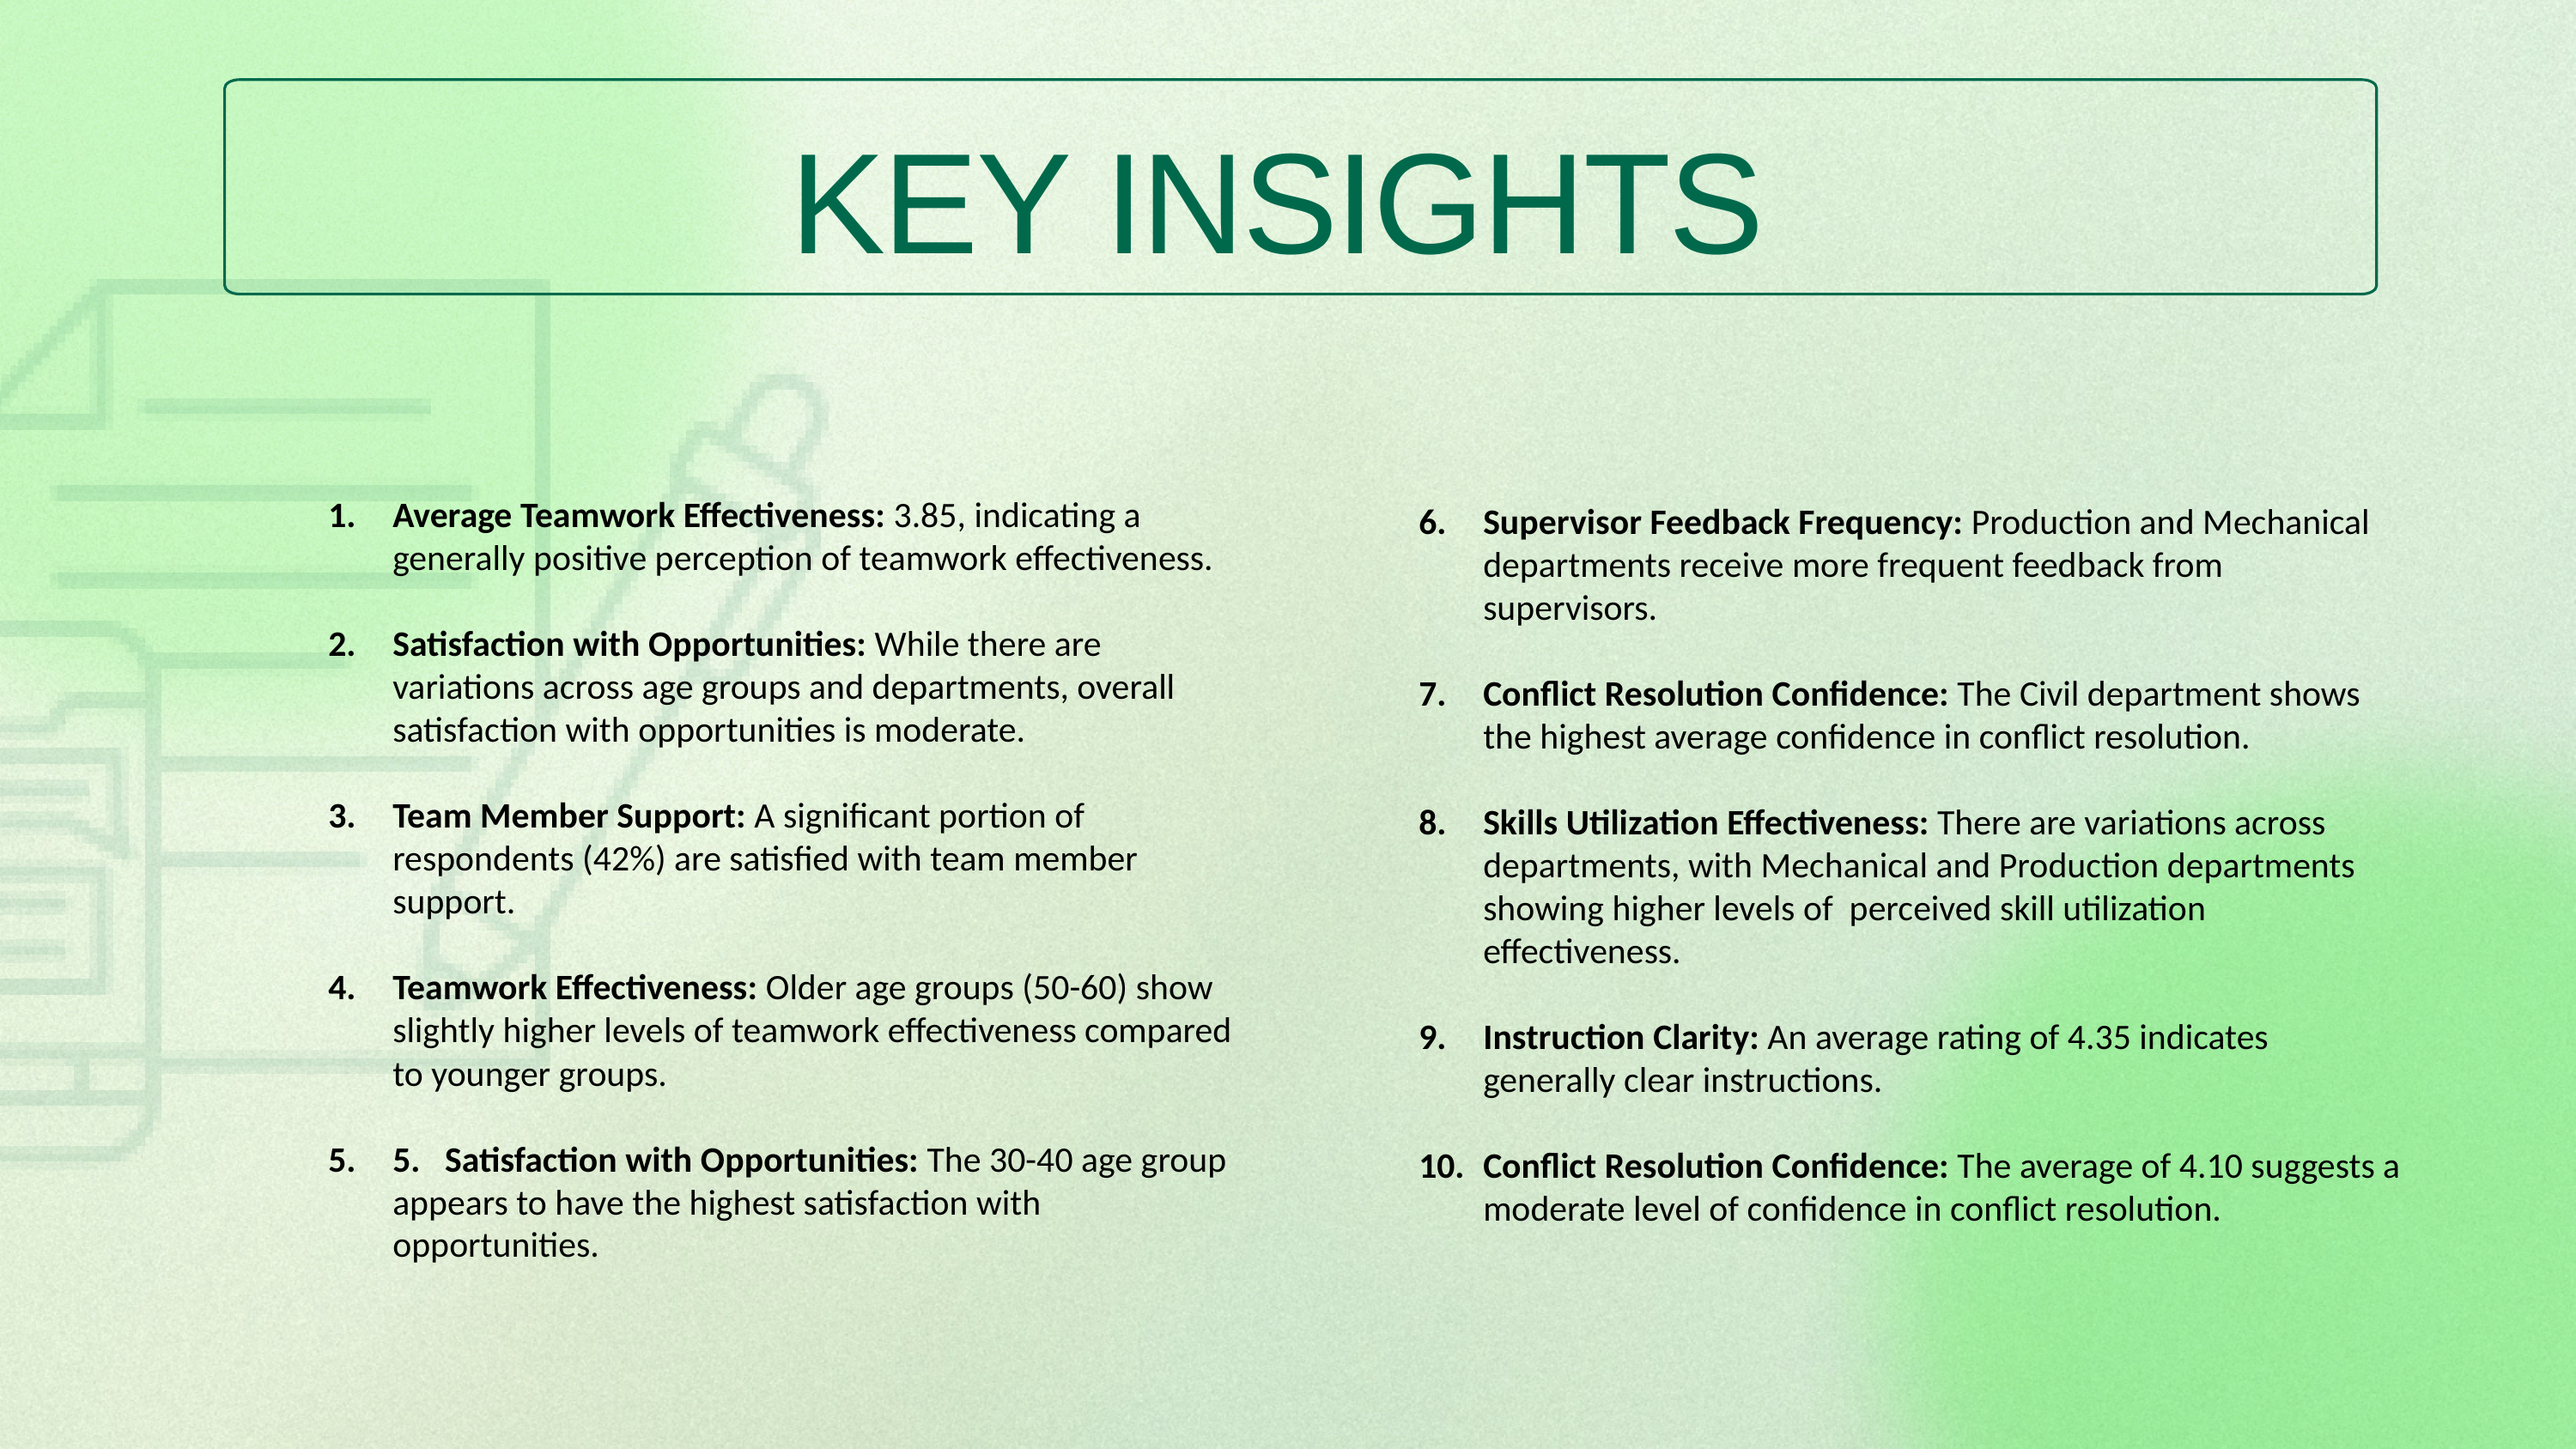

KEY INSIGHTS

Average Teamwork Effectiveness: 3.85, indicating a generally positive perception of teamwork effectiveness.

Satisfaction with Opportunities: While there are variations across age groups and departments, overall satisfaction with opportunities is moderate.

Team Member Support: A significant portion of respondents (42%) are satisfied with team member support.

Teamwork Effectiveness: Older age groups (50-60) show slightly higher levels of teamwork effectiveness compared to younger groups.

5.   Satisfaction with Opportunities: The 30-40 age group appears to have the highest satisfaction with opportunities.

Supervisor Feedback Frequency: Production and Mechanical departments receive more frequent feedback from supervisors.

Conflict Resolution Confidence: The Civil department shows the highest average confidence in conflict resolution.

Skills Utilization Effectiveness: There are variations across     departments, with Mechanical and Production departments showing higher levels of  perceived skill utilization effectiveness.

Instruction Clarity: An average rating of 4.35 indicates generally clear instructions.

Conflict Resolution Confidence: The average of 4.10 suggests a moderate level of confidence in conflict resolution.